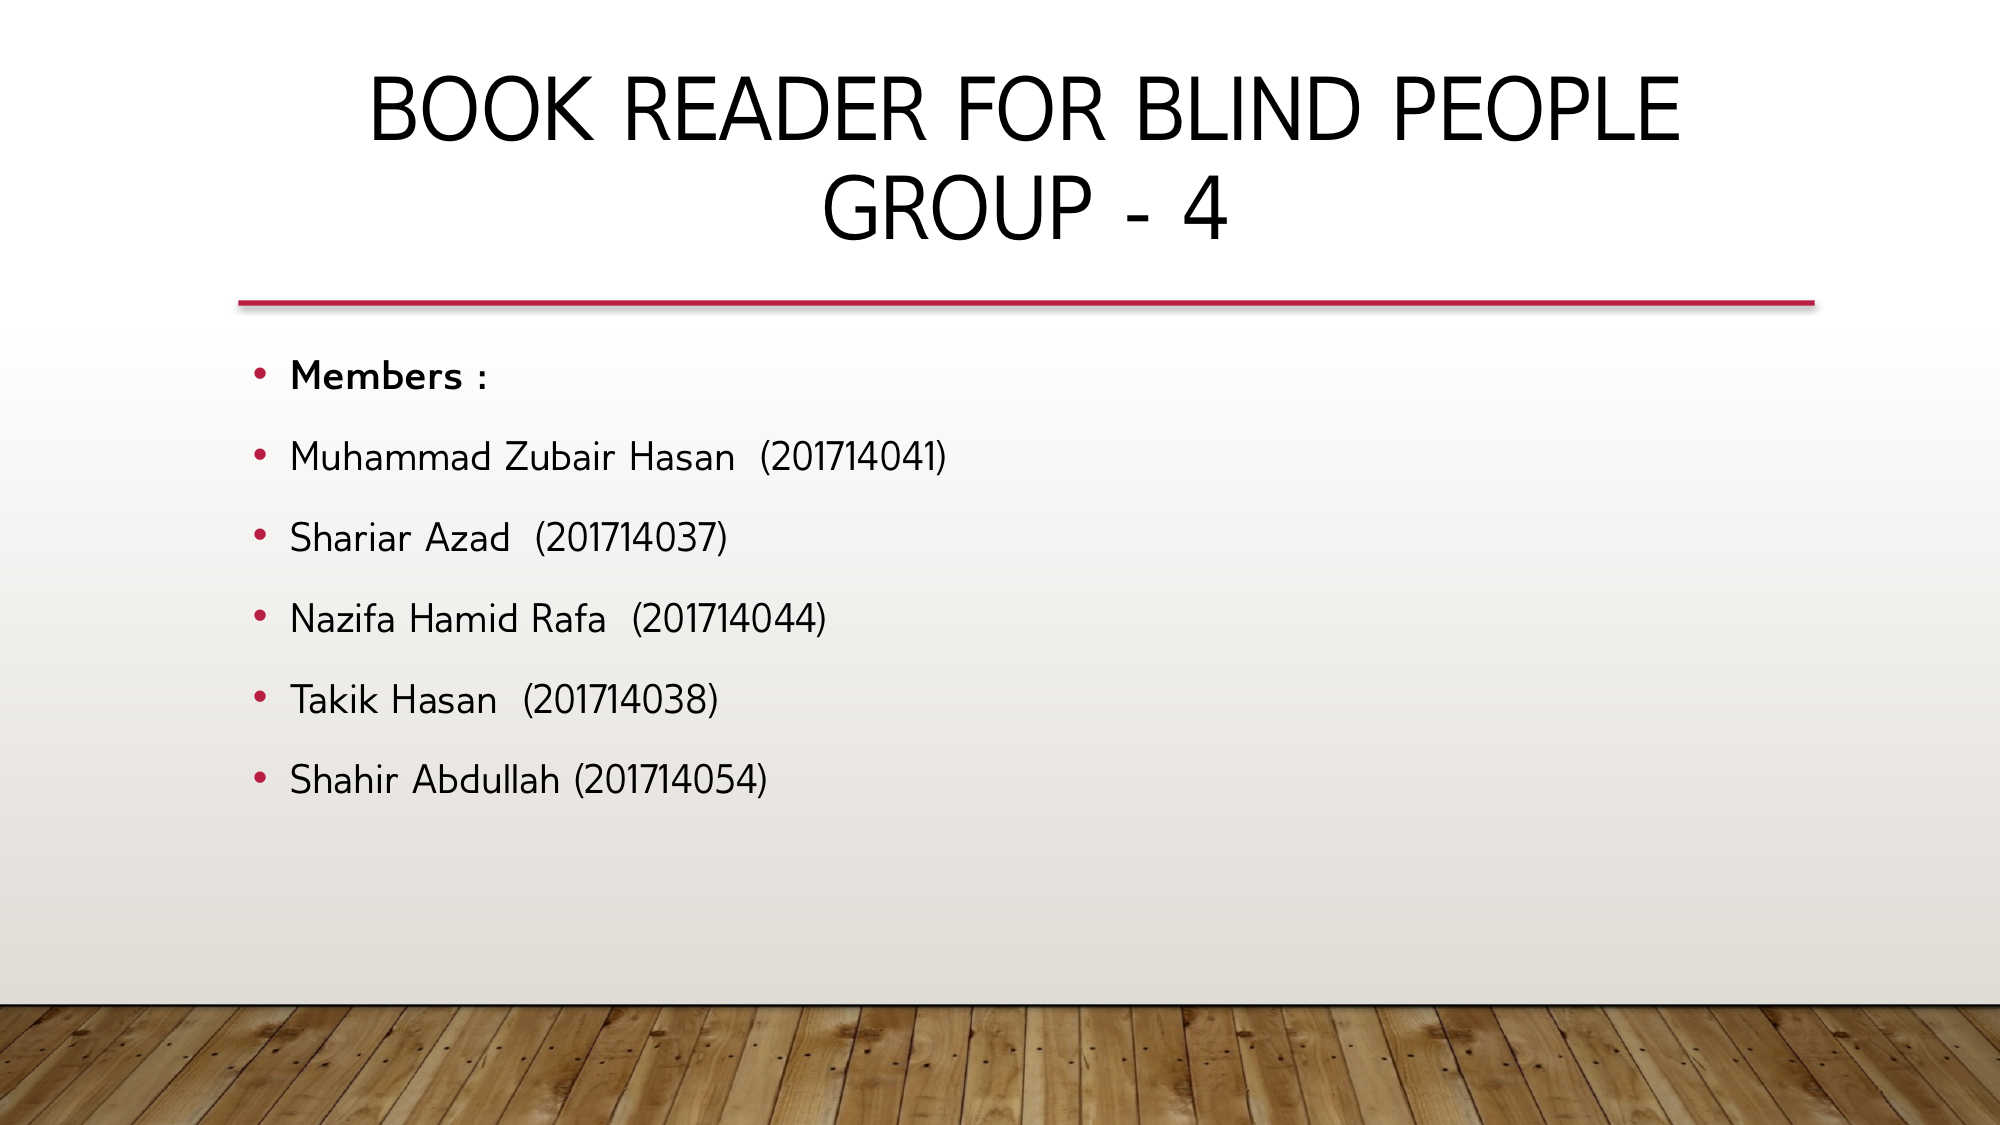

Book reader for blind people
Group - 4
Members :
Muhammad Zubair Hasan  (201714041)
Shariar Azad  (201714037)
Nazifa Hamid Rafa  (201714044)
Takik Hasan  (201714038)
Shahir Abdullah (201714054)